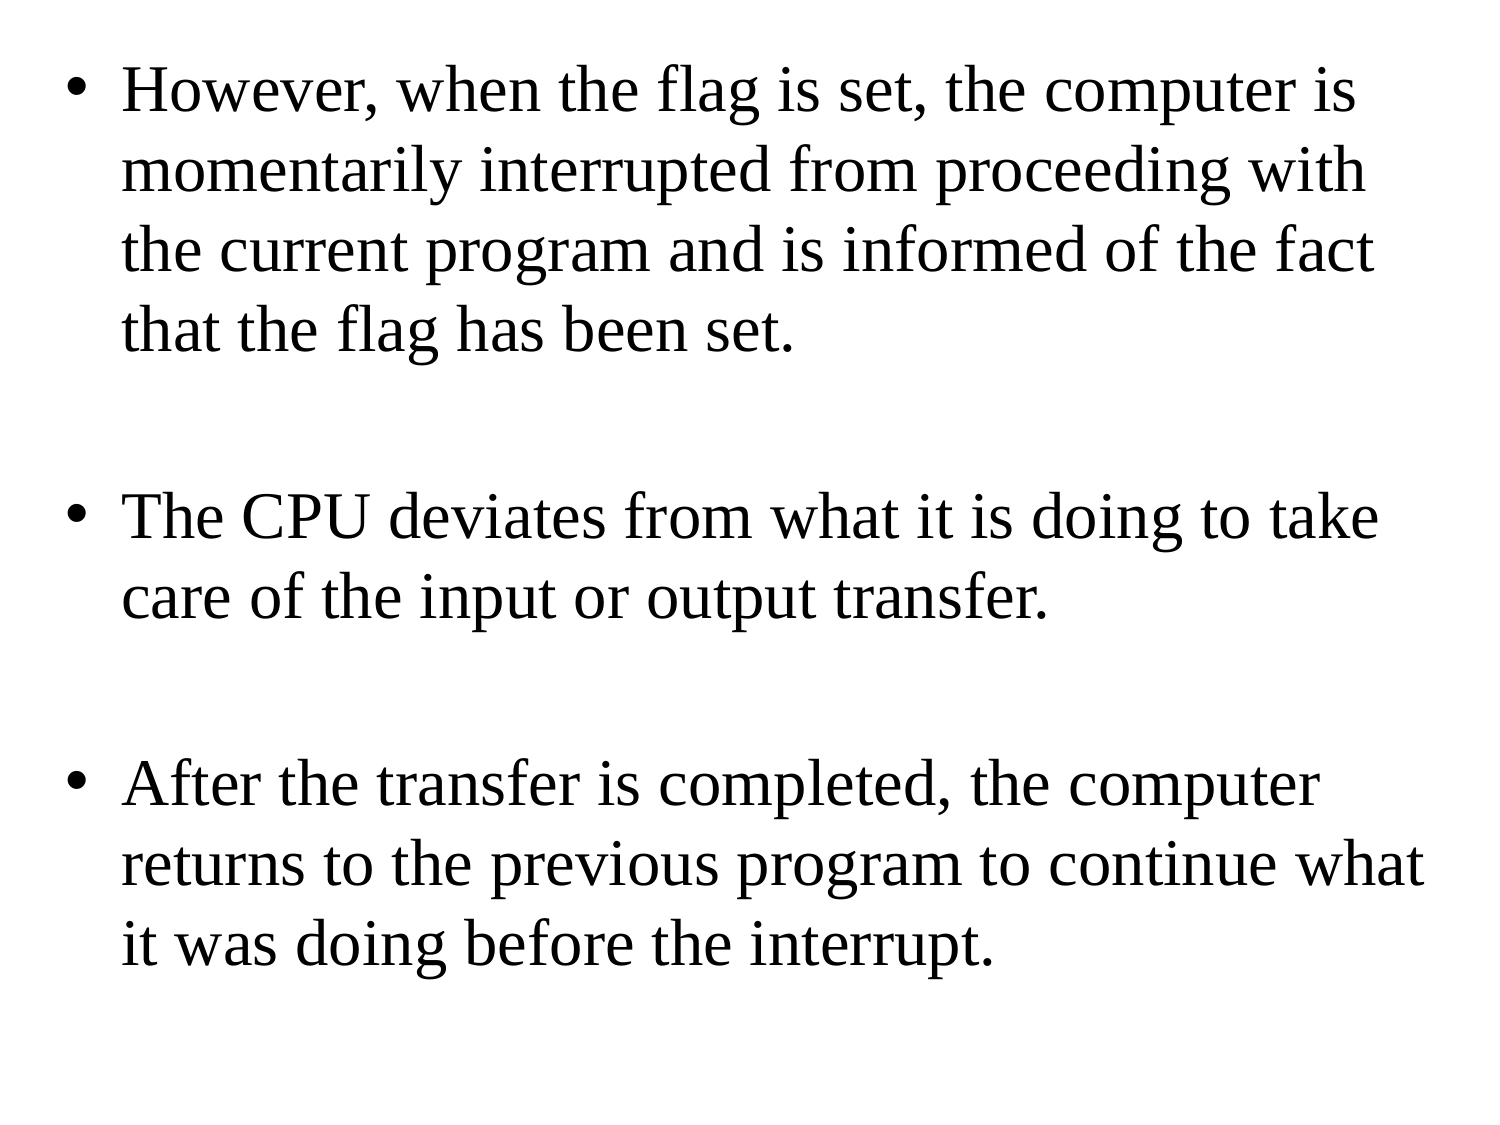

However, when the flag is set, the computer is momentarily interrupted from proceeding with the current program and is informed of the fact that the flag has been set.

The CPU deviates from what it is doing to take care of the input or output transfer.

After the transfer is completed, the computer returns to the previous program to continue what it was doing before the interrupt.